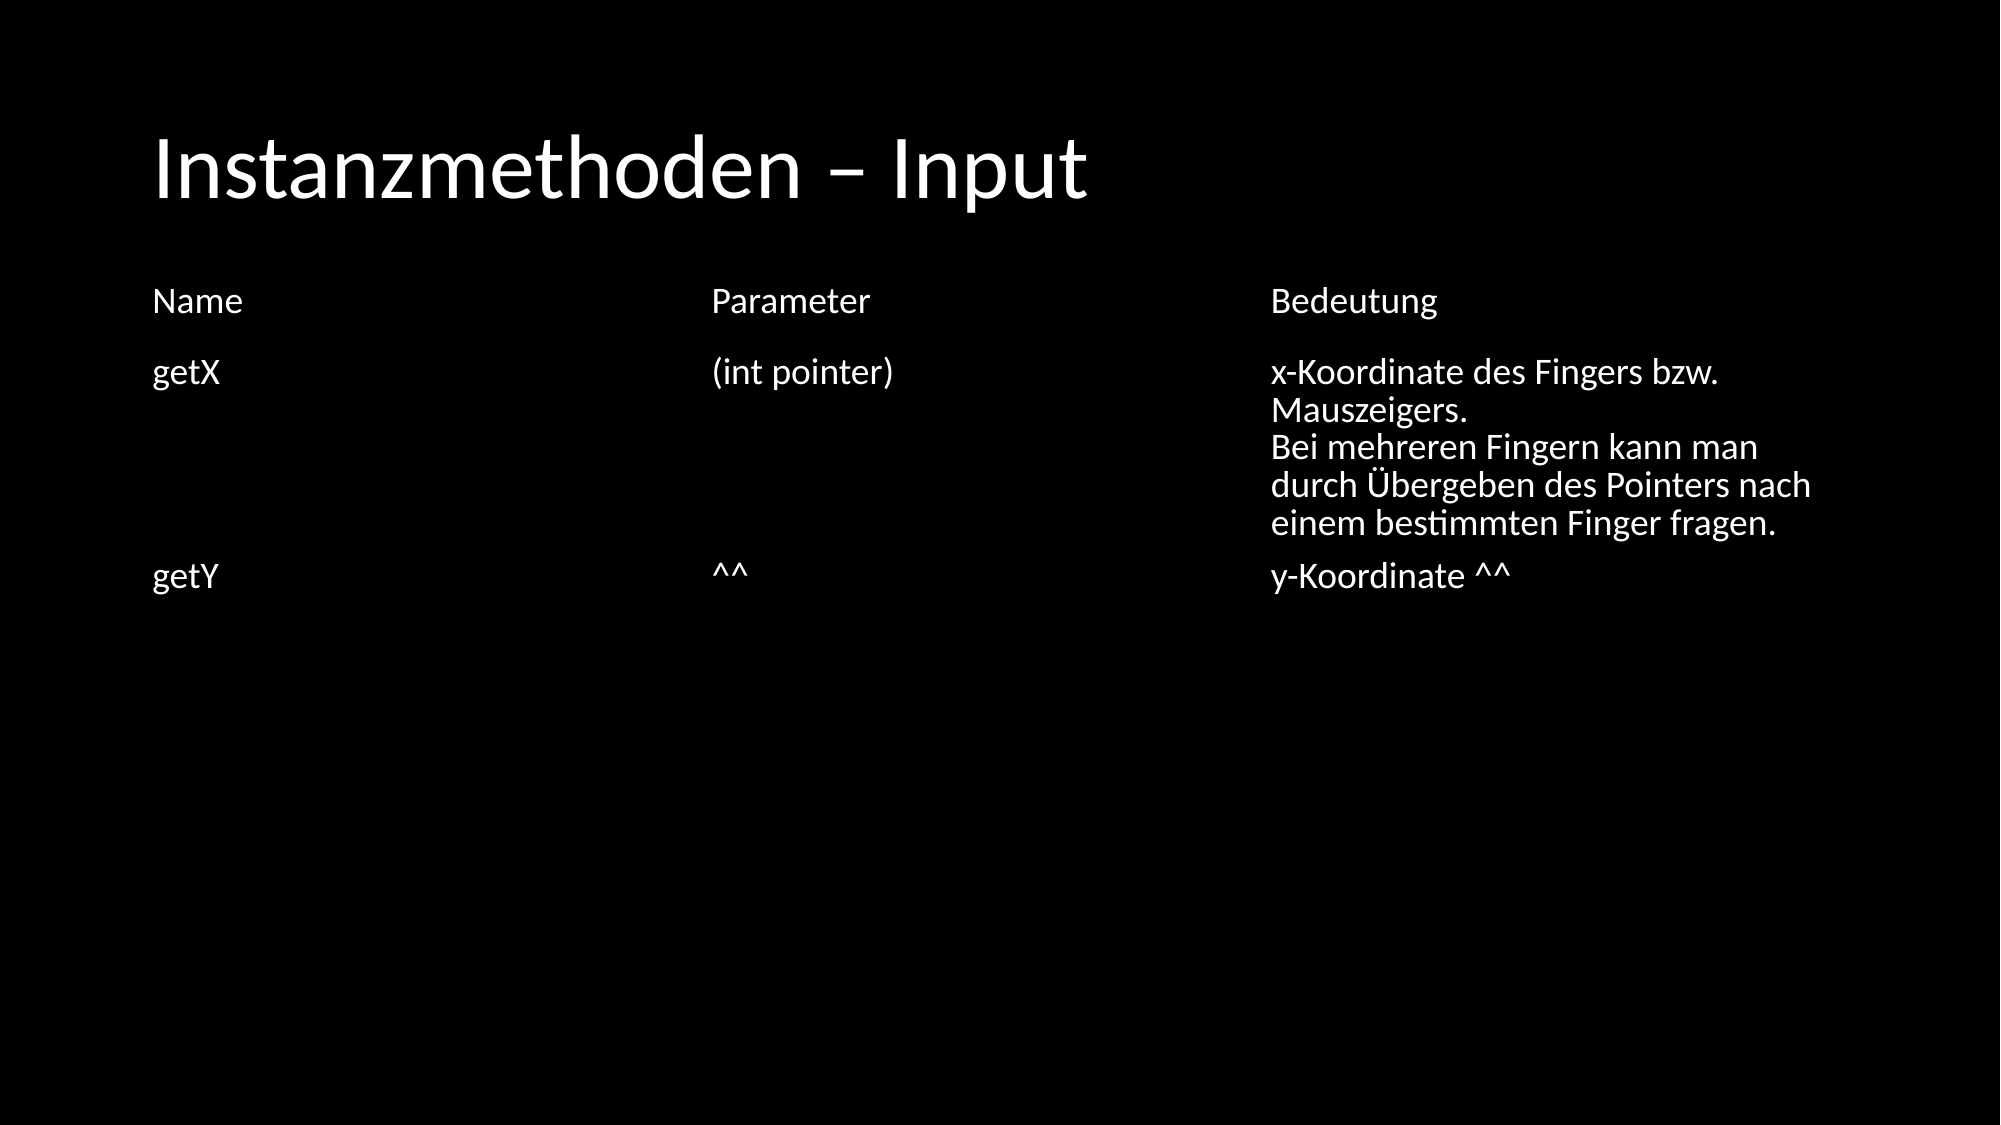

# Instanzmethoden – Input
| Name | Parameter | Bedeutung |
| --- | --- | --- |
| getX | (int pointer) | x-Koordinate des Fingers bzw. Mauszeigers. Bei mehreren Fingern kann man durch Übergeben des Pointers nach einem bestimmten Finger fragen. |
| getY | ^^ | y-Koordinate ^^ |